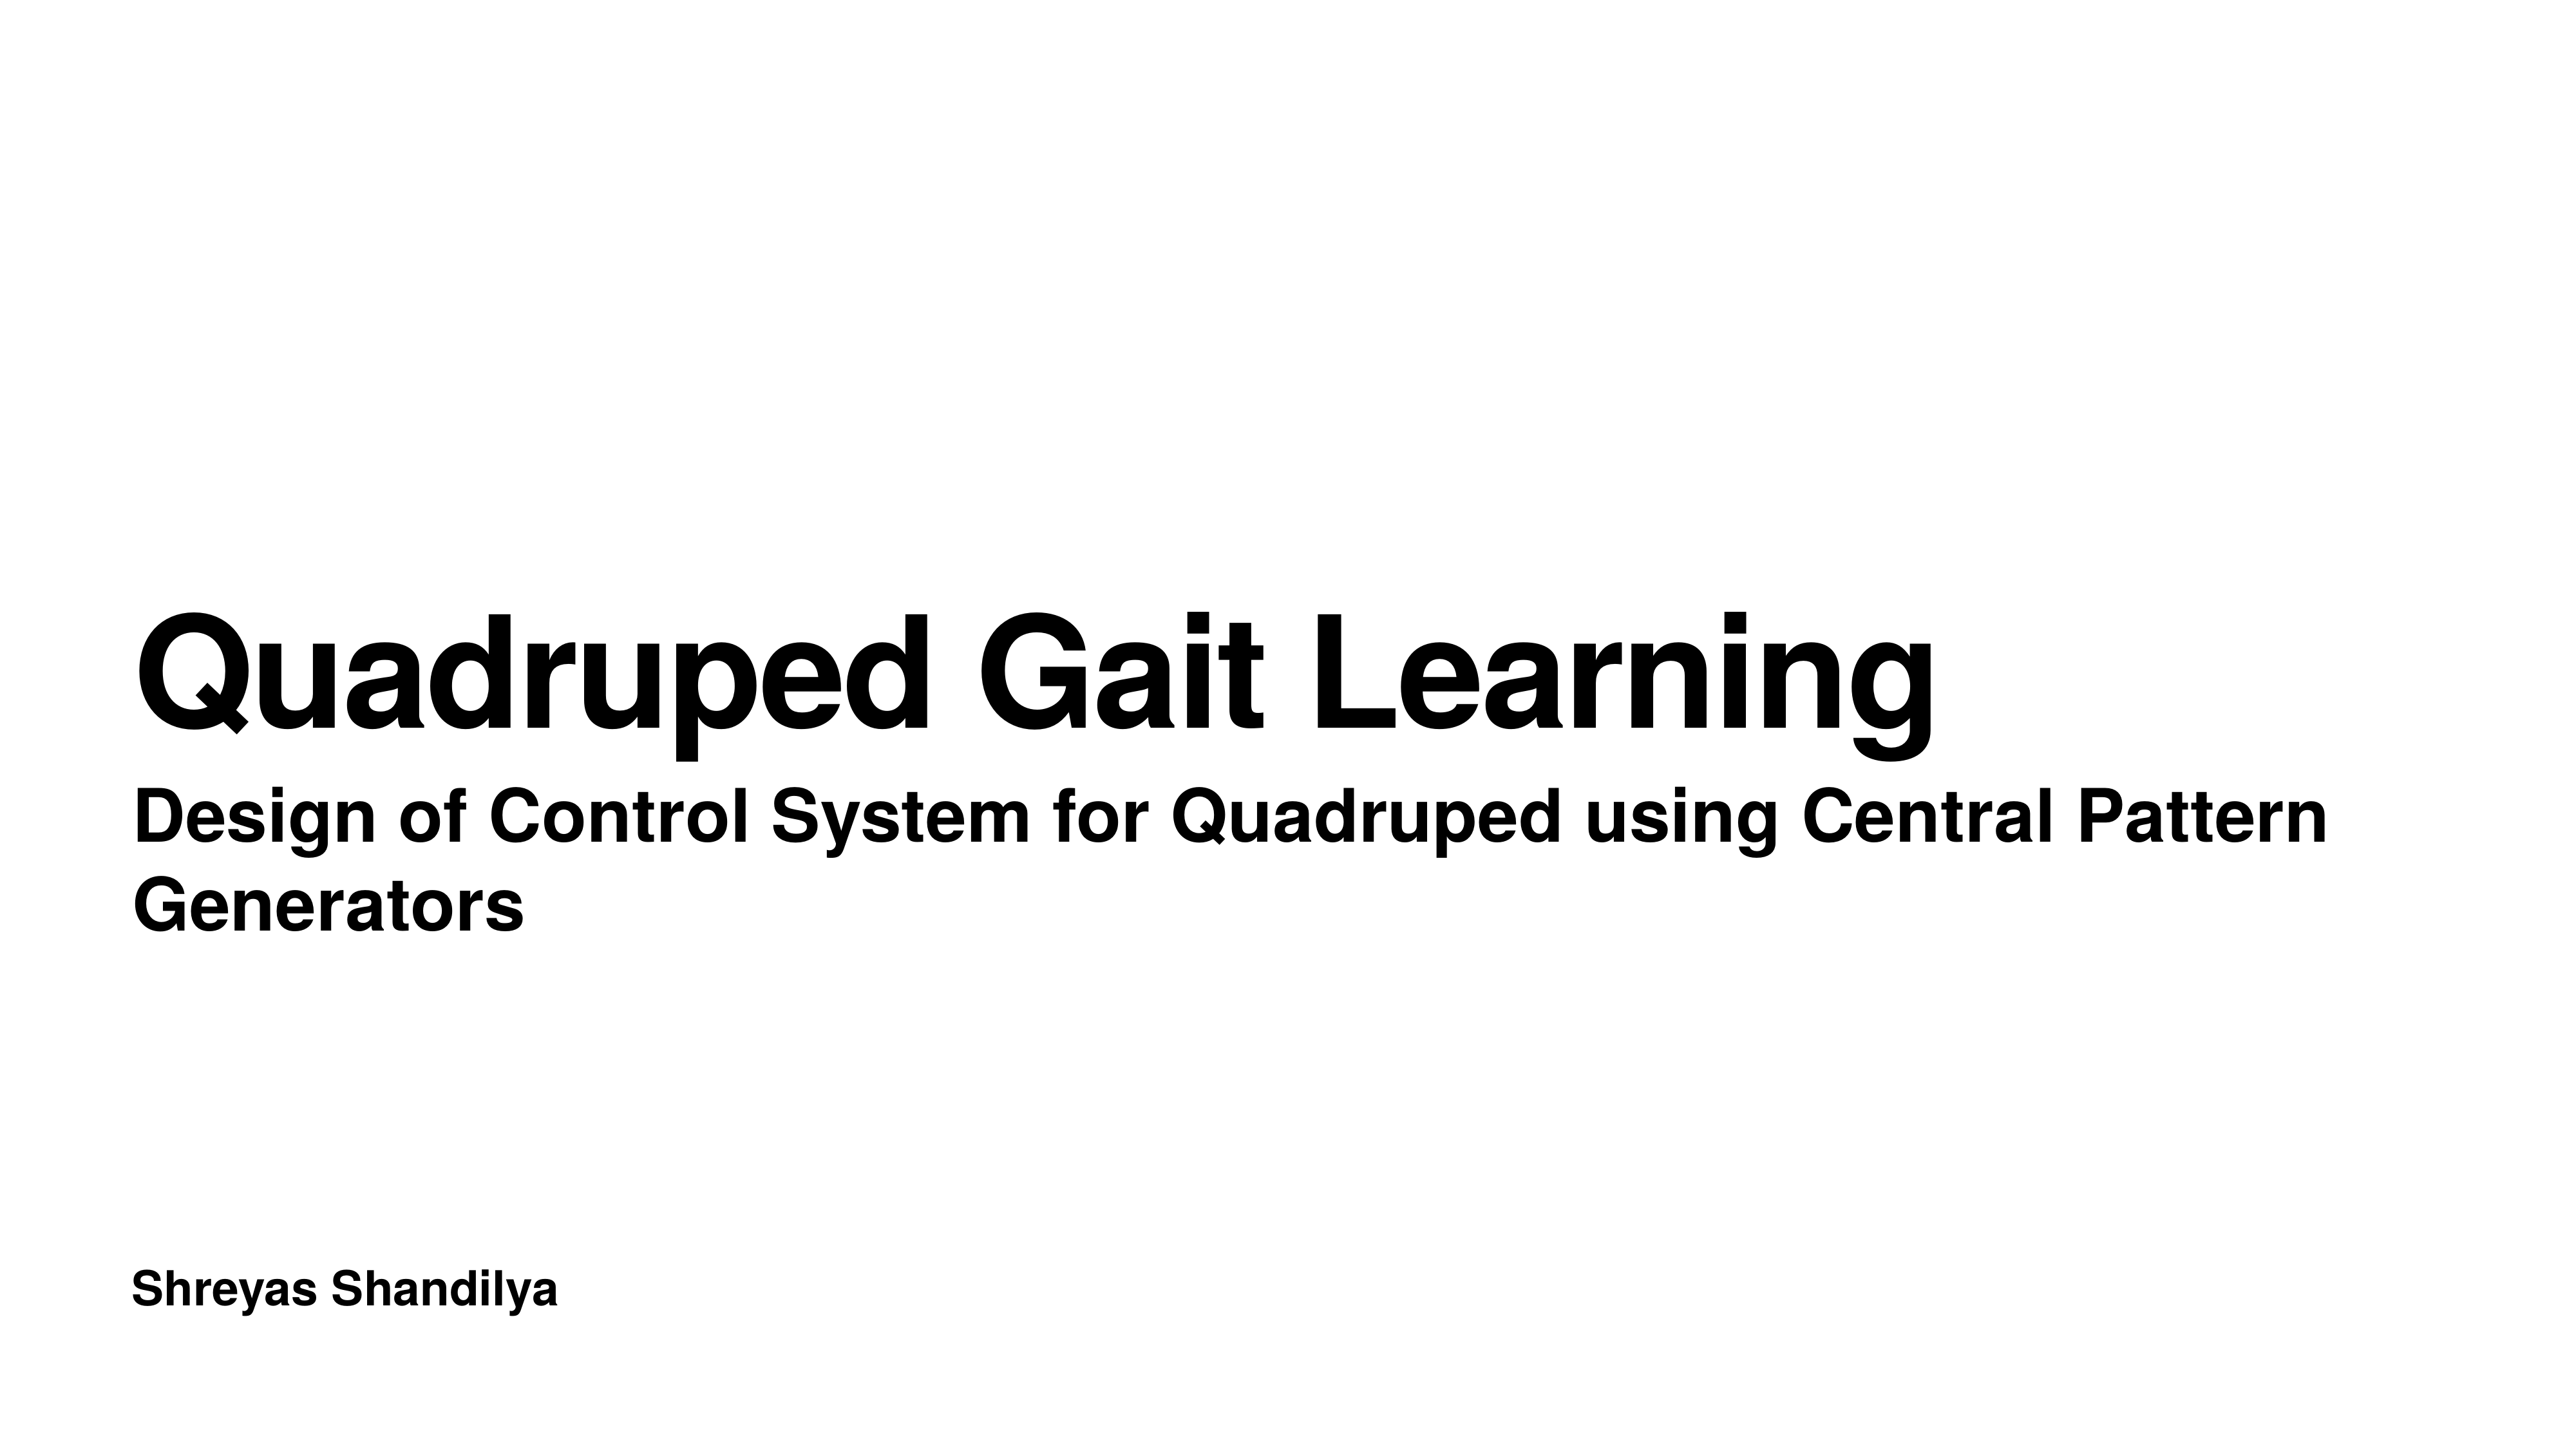

# Quadruped Gait Learning
Design of Control System for Quadruped using Central Pattern Generators
Shreyas Shandilya